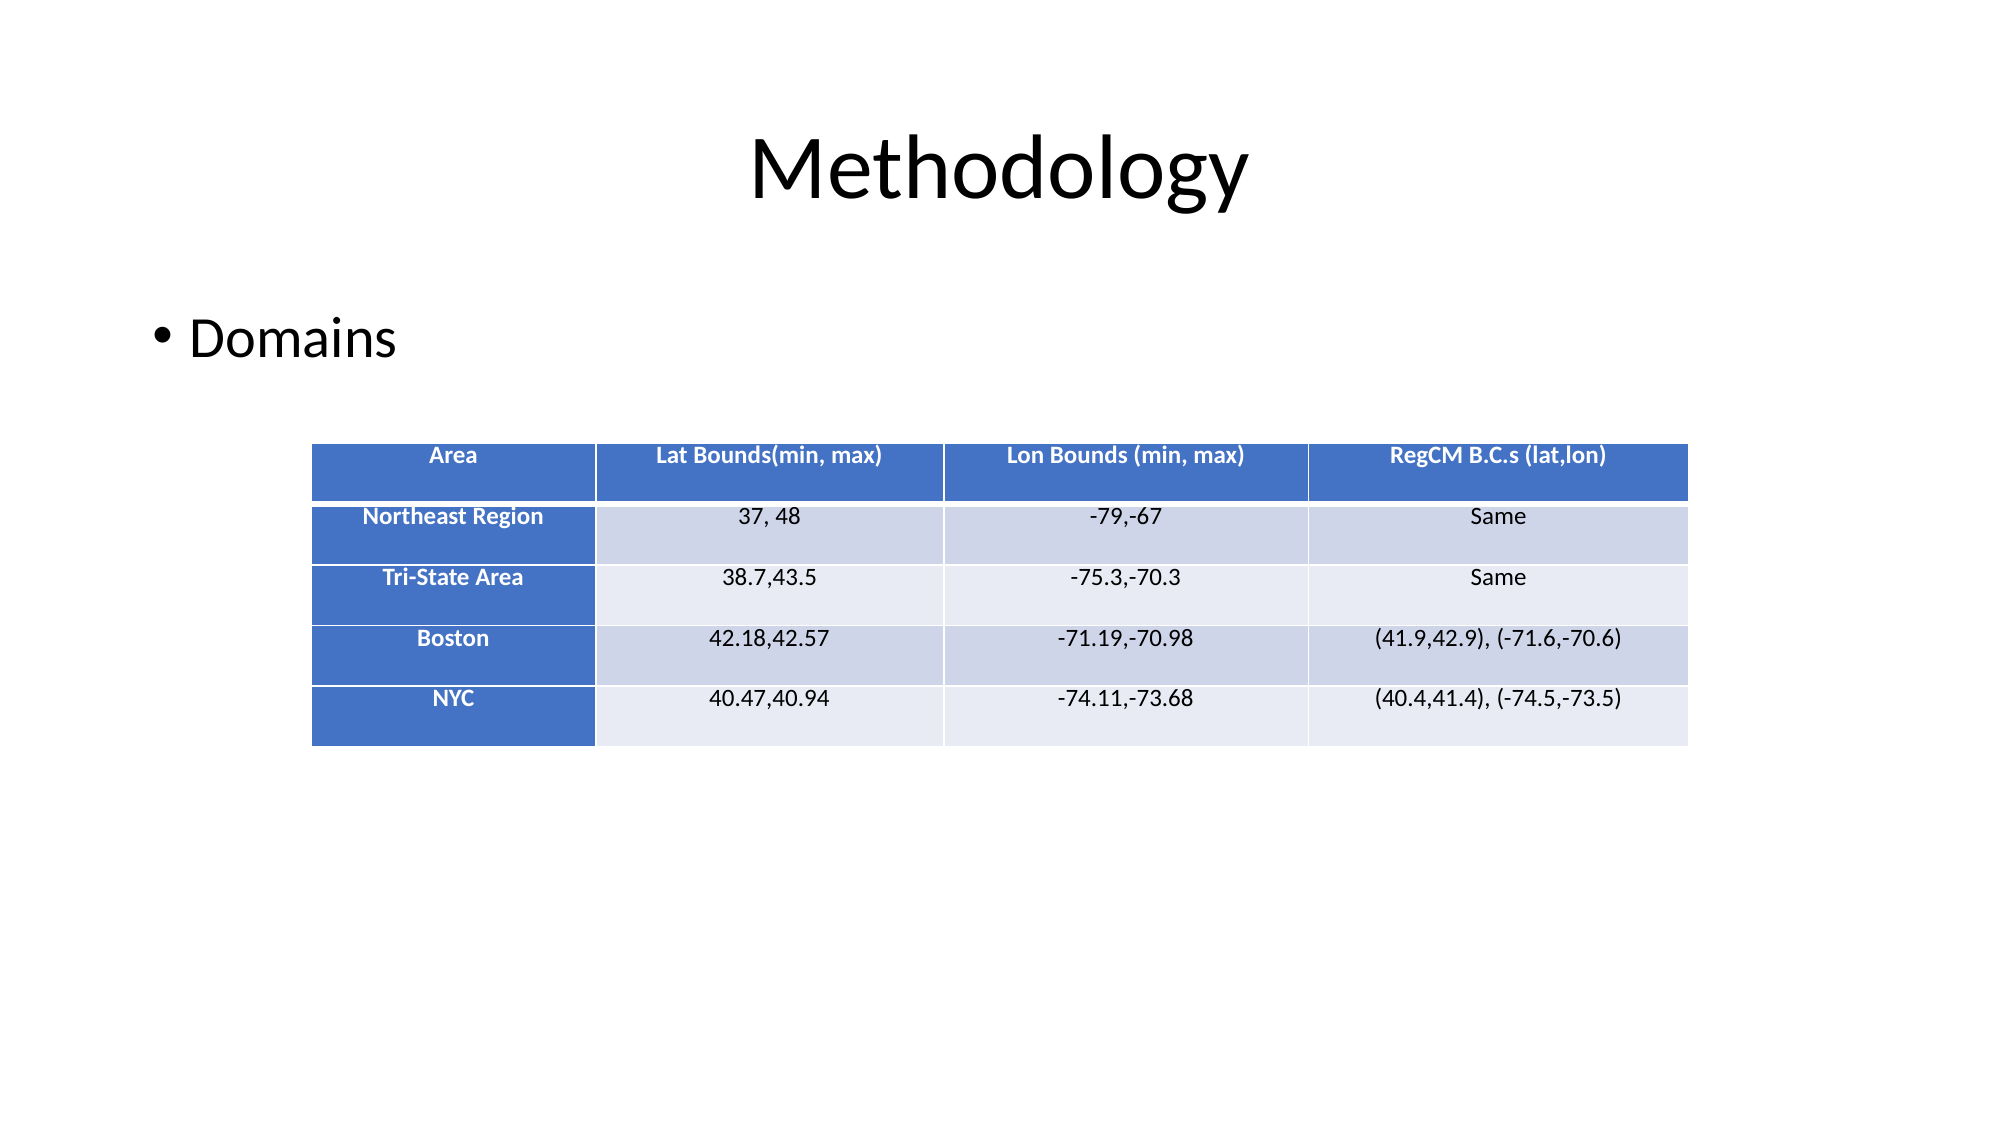

# Methodology
Domains

| Area | Lat Bounds(min, max) | Lon Bounds (min, max) | RegCM B.C.s (lat,lon) |
| --- | --- | --- | --- |
| Northeast Region | 37, 48 | -79,-67 | Same |
| Tri-State Area | 38.7,43.5 | -75.3,-70.3 | Same |
| Boston | 42.18,42.57 | -71.19,-70.98 | (41.9,42.9), (-71.6,-70.6) |
| NYC | 40.47,40.94 | -74.11,-73.68 | (40.4,41.4), (-74.5,-73.5) |